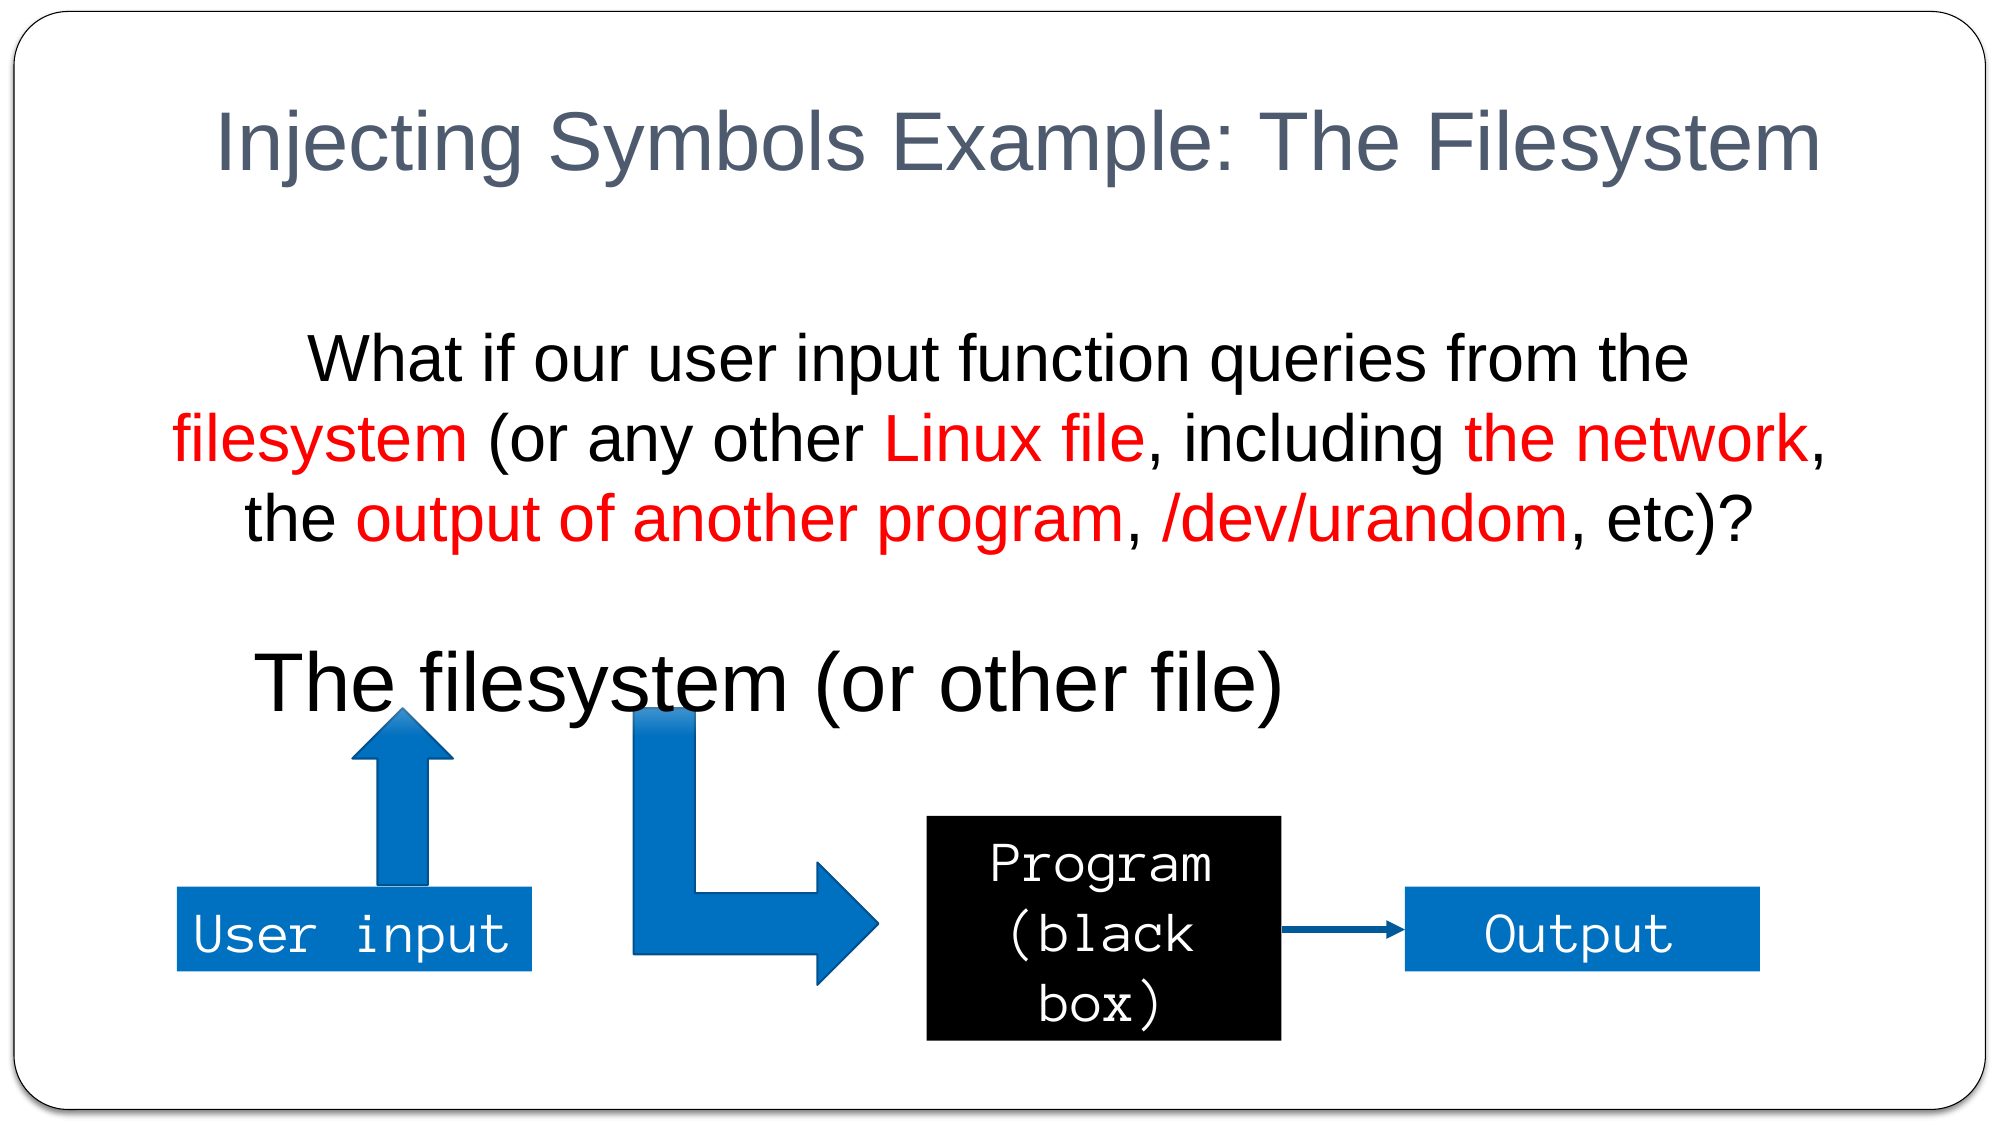

# Injecting Symbols Example: The Filesystem
What if our user input function queries from the filesystem (or any other Linux file, including the network, the output of another program, /dev/urandom, etc)?
The filesystem (or other file)

Program (black box)
User input
Output